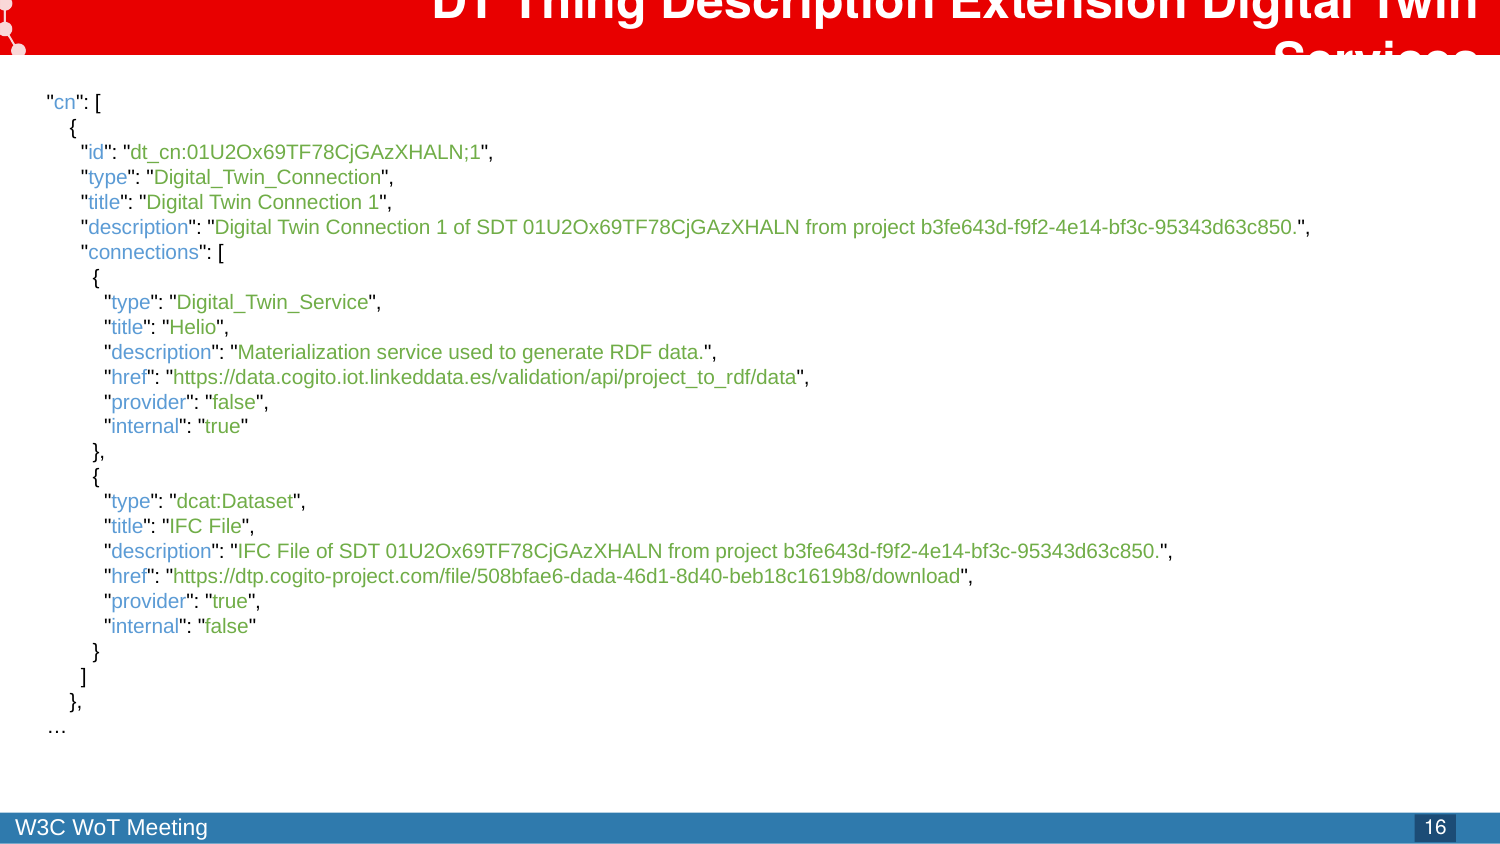

# DT Thing Description Extension Digital Twin Services
"cn": [
    {
      "id": "dt_cn:01U2Ox69TF78CjGAzXHALN;1",
      "type": "Digital_Twin_Connection",
      "title": "Digital Twin Connection 1",
      "description": "Digital Twin Connection 1 of SDT 01U2Ox69TF78CjGAzXHALN from project b3fe643d-f9f2-4e14-bf3c-95343d63c850.",
      "connections": [
        {
          "type": "Digital_Twin_Service",
          "title": "Helio",
          "description": "Materialization service used to generate RDF data.",
          "href": "https://data.cogito.iot.linkeddata.es/validation/api/project_to_rdf/data",
          "provider": "false",
          "internal": "true"
        },
        {
          "type": "dcat:Dataset",
          "title": "IFC File",
          "description": "IFC File of SDT 01U2Ox69TF78CjGAzXHALN from project b3fe643d-f9f2-4e14-bf3c-95343d63c850.",
          "href": "https://dtp.cogito-project.com/file/508bfae6-dada-46d1-8d40-beb18c1619b8/download",
          "provider": "true",
          "internal": "false"
        }
      ]
    },
…
16